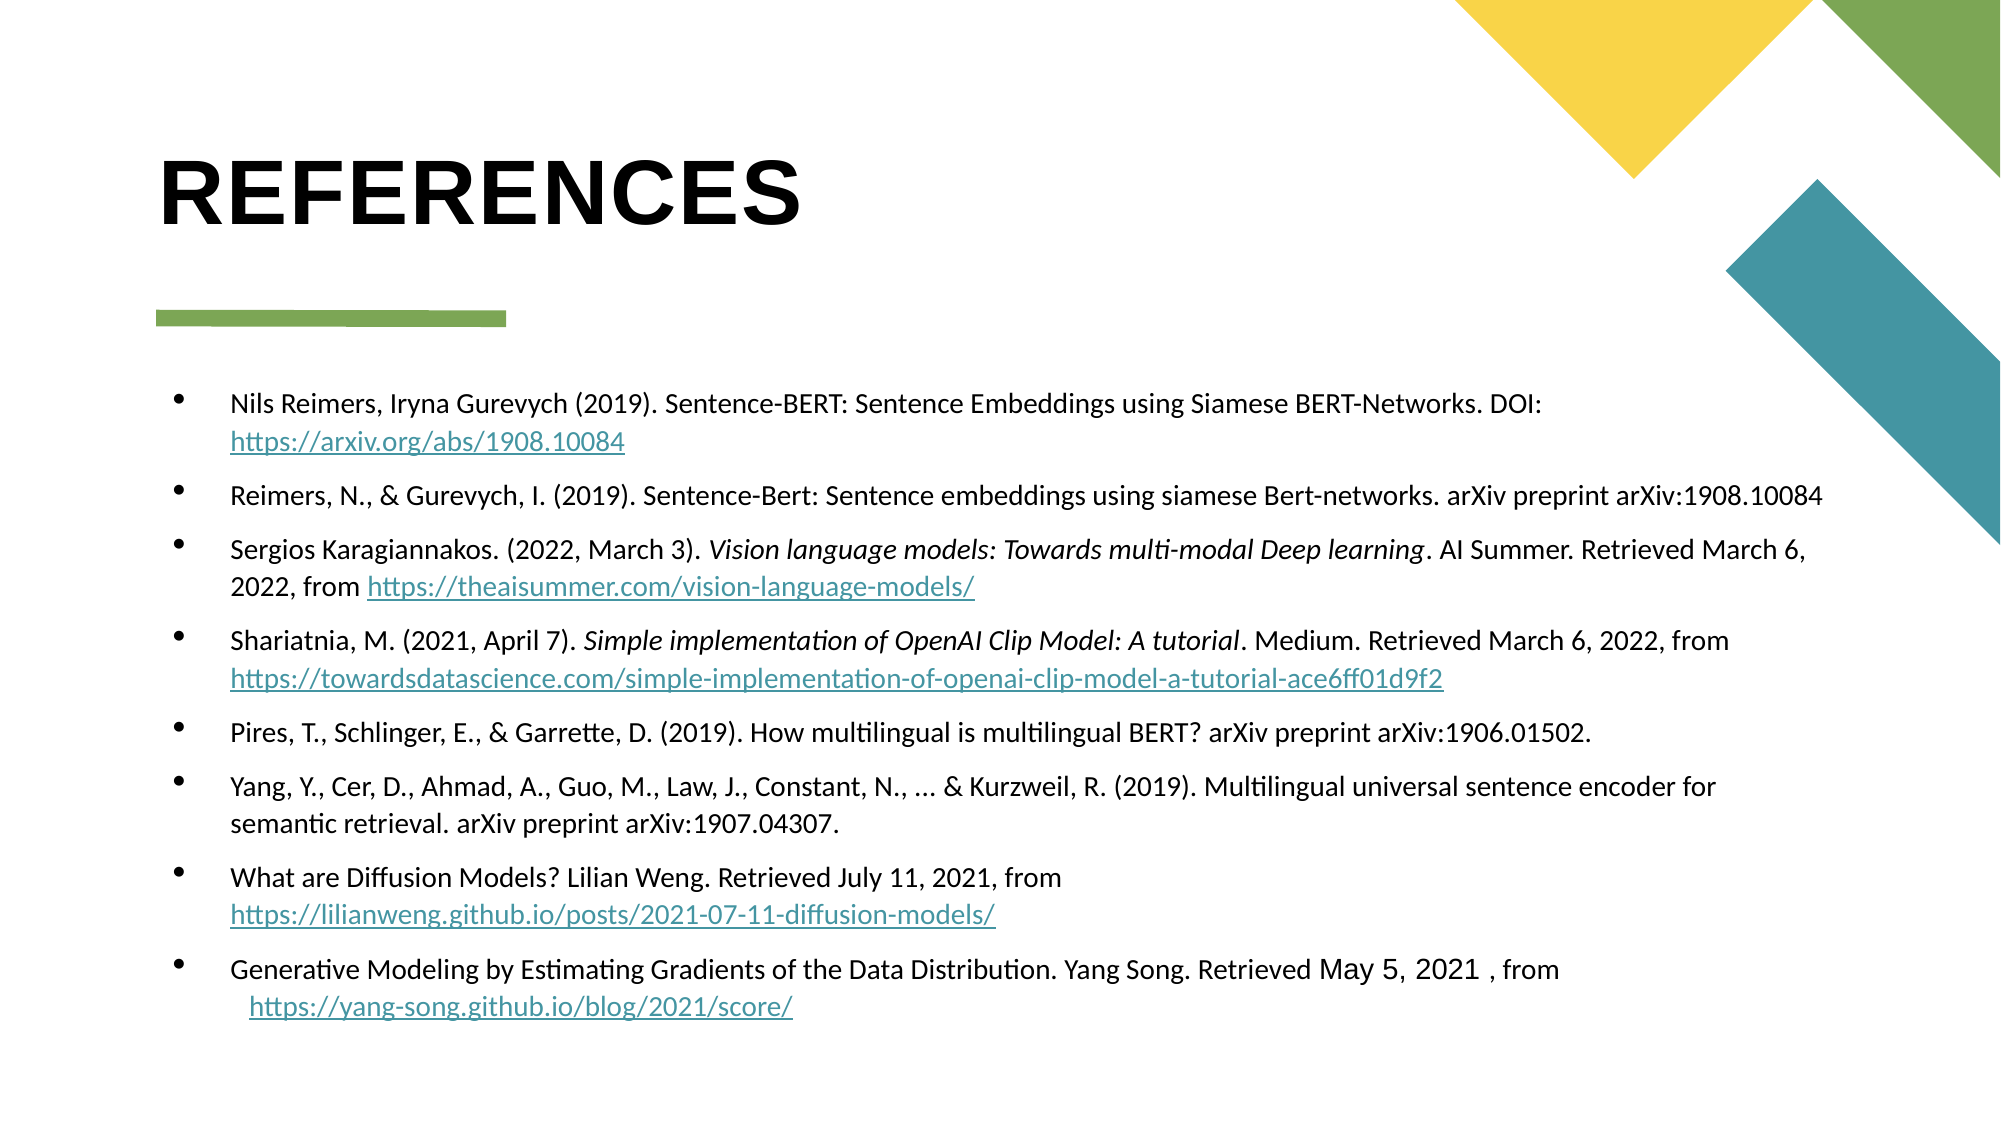

# REFERENCES
Nils Reimers, Iryna Gurevych (2019). Sentence-BERT: Sentence Embeddings using Siamese BERT-Networks. DOI: https://arxiv.org/abs/1908.10084
Reimers, N., & Gurevych, I. (2019). Sentence-Bert: Sentence embeddings using siamese Bert-networks. arXiv preprint arXiv:1908.10084
Sergios Karagiannakos. (2022, March 3). Vision language models: Towards multi-modal Deep learning. AI Summer. Retrieved March 6, 2022, from https://theaisummer.com/vision-language-models/
Shariatnia, M. (2021, April 7). Simple implementation of OpenAI Clip Model: A tutorial. Medium. Retrieved March 6, 2022, from https://towardsdatascience.com/simple-implementation-of-openai-clip-model-a-tutorial-ace6ff01d9f2
Pires, T., Schlinger, E., & Garrette, D. (2019). How multilingual is multilingual BERT? arXiv preprint arXiv:1906.01502.
Yang, Y., Cer, D., Ahmad, A., Guo, M., Law, J., Constant, N., ... & Kurzweil, R. (2019). Multilingual universal sentence encoder for semantic retrieval. arXiv preprint arXiv:1907.04307.
What are Diffusion Models? Lilian Weng. Retrieved July 11, 2021, from https://lilianweng.github.io/posts/2021-07-11-diffusion-models/
Generative Modeling by Estimating Gradients of the Data Distribution. Yang Song. Retrieved May 5, 2021 , from
https://yang-song.github.io/blog/2021/score/